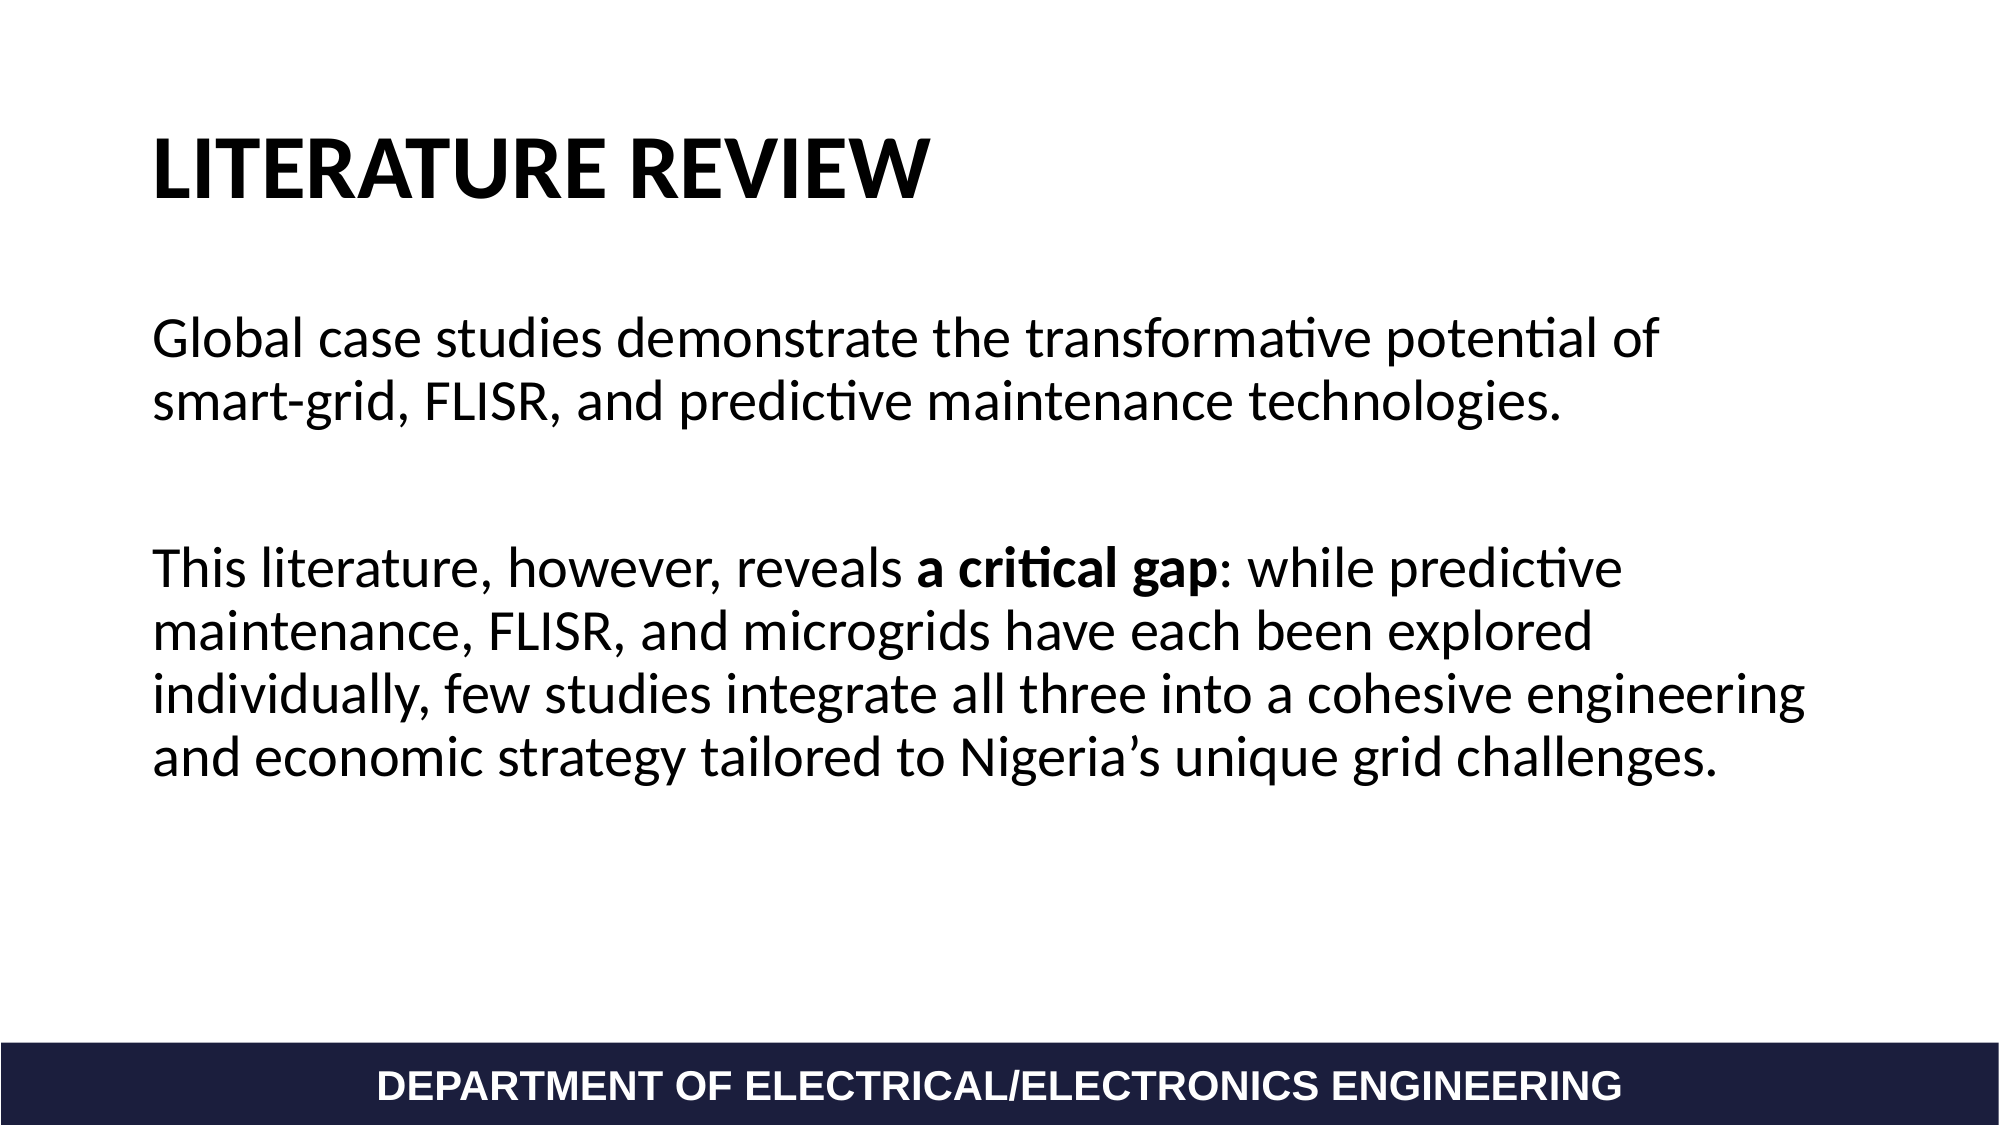

# LITERATURE REVIEW
Global case studies demonstrate the transformative potential of smart-grid, FLISR, and predictive maintenance technologies.

This literature, however, reveals a critical gap: while predictive maintenance, FLISR, and microgrids have each been explored individually, few studies integrate all three into a cohesive engineering and economic strategy tailored to Nigeria’s unique grid challenges.
DEPARTMENT OF ELECTRICAL/ELECTRONICS ENGINEERING
DEPARTMENT OF ELECTRICAL/ELECTRONICS ENGINEERING